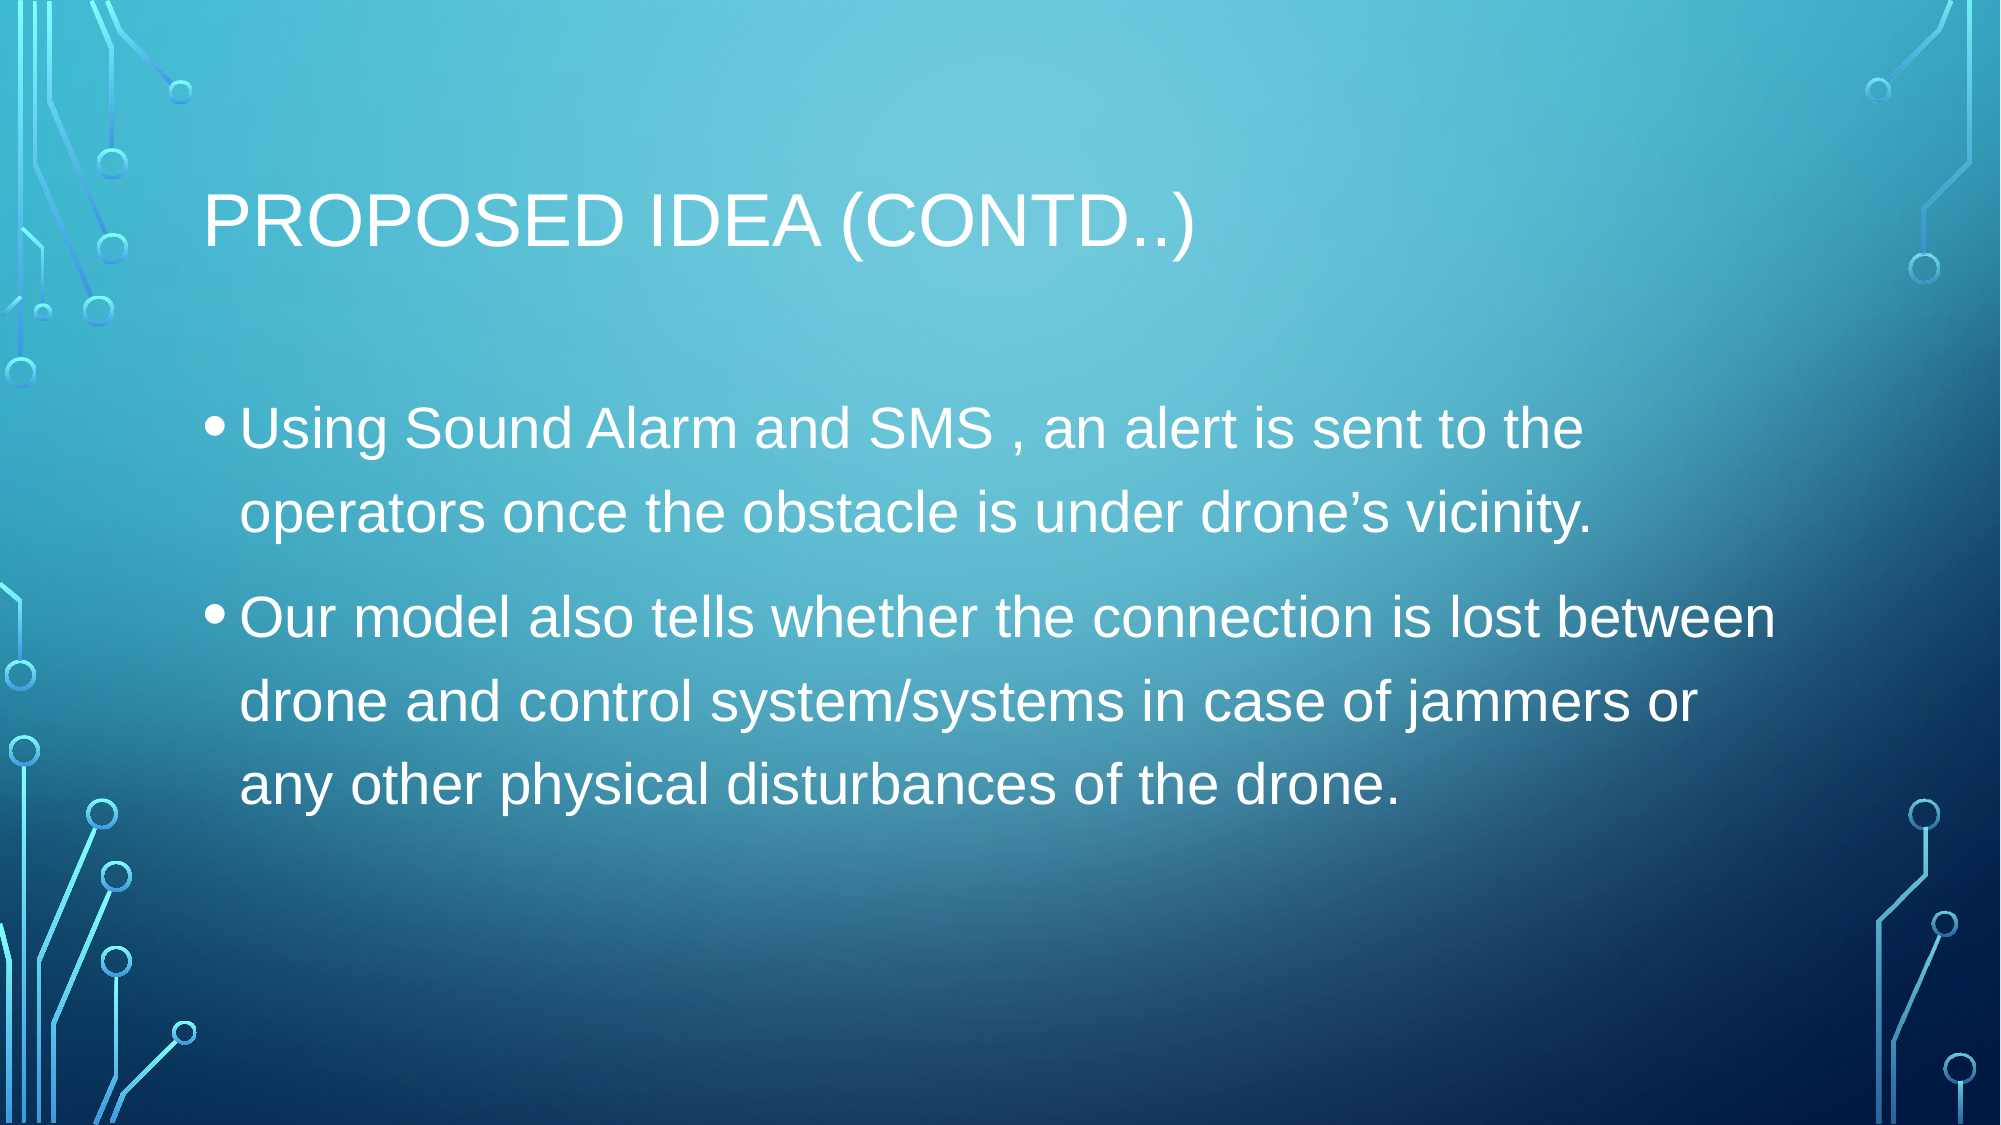

# PROPOSED IDEA (CONTD..)
Using Sound Alarm and SMS , an alert is sent to the operators once the obstacle is under drone’s vicinity.
Our model also tells whether the connection is lost between drone and control system/systems in case of jammers or any other physical disturbances of the drone.